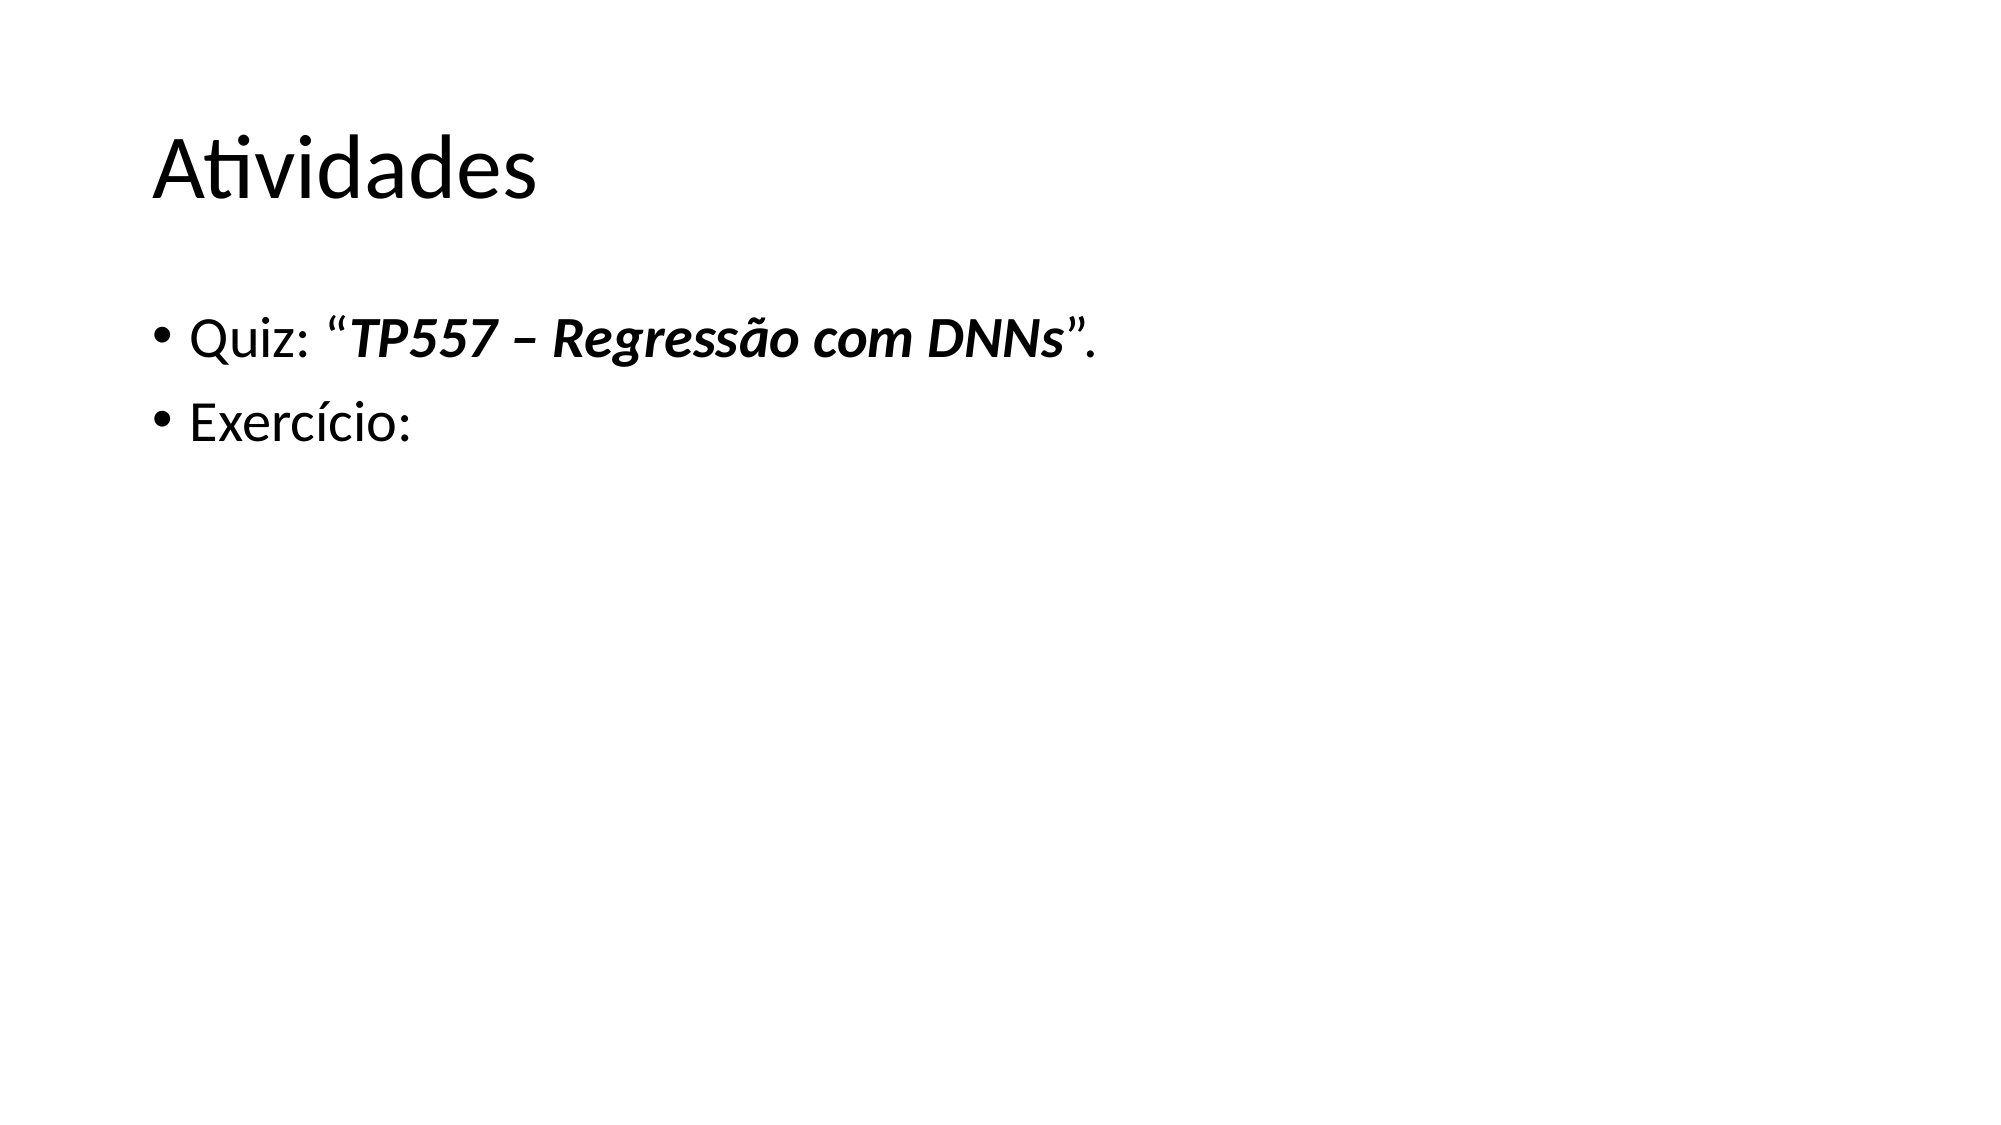

# Atividades
Quiz: “TP557 – Regressão com DNNs”.
Exercício: